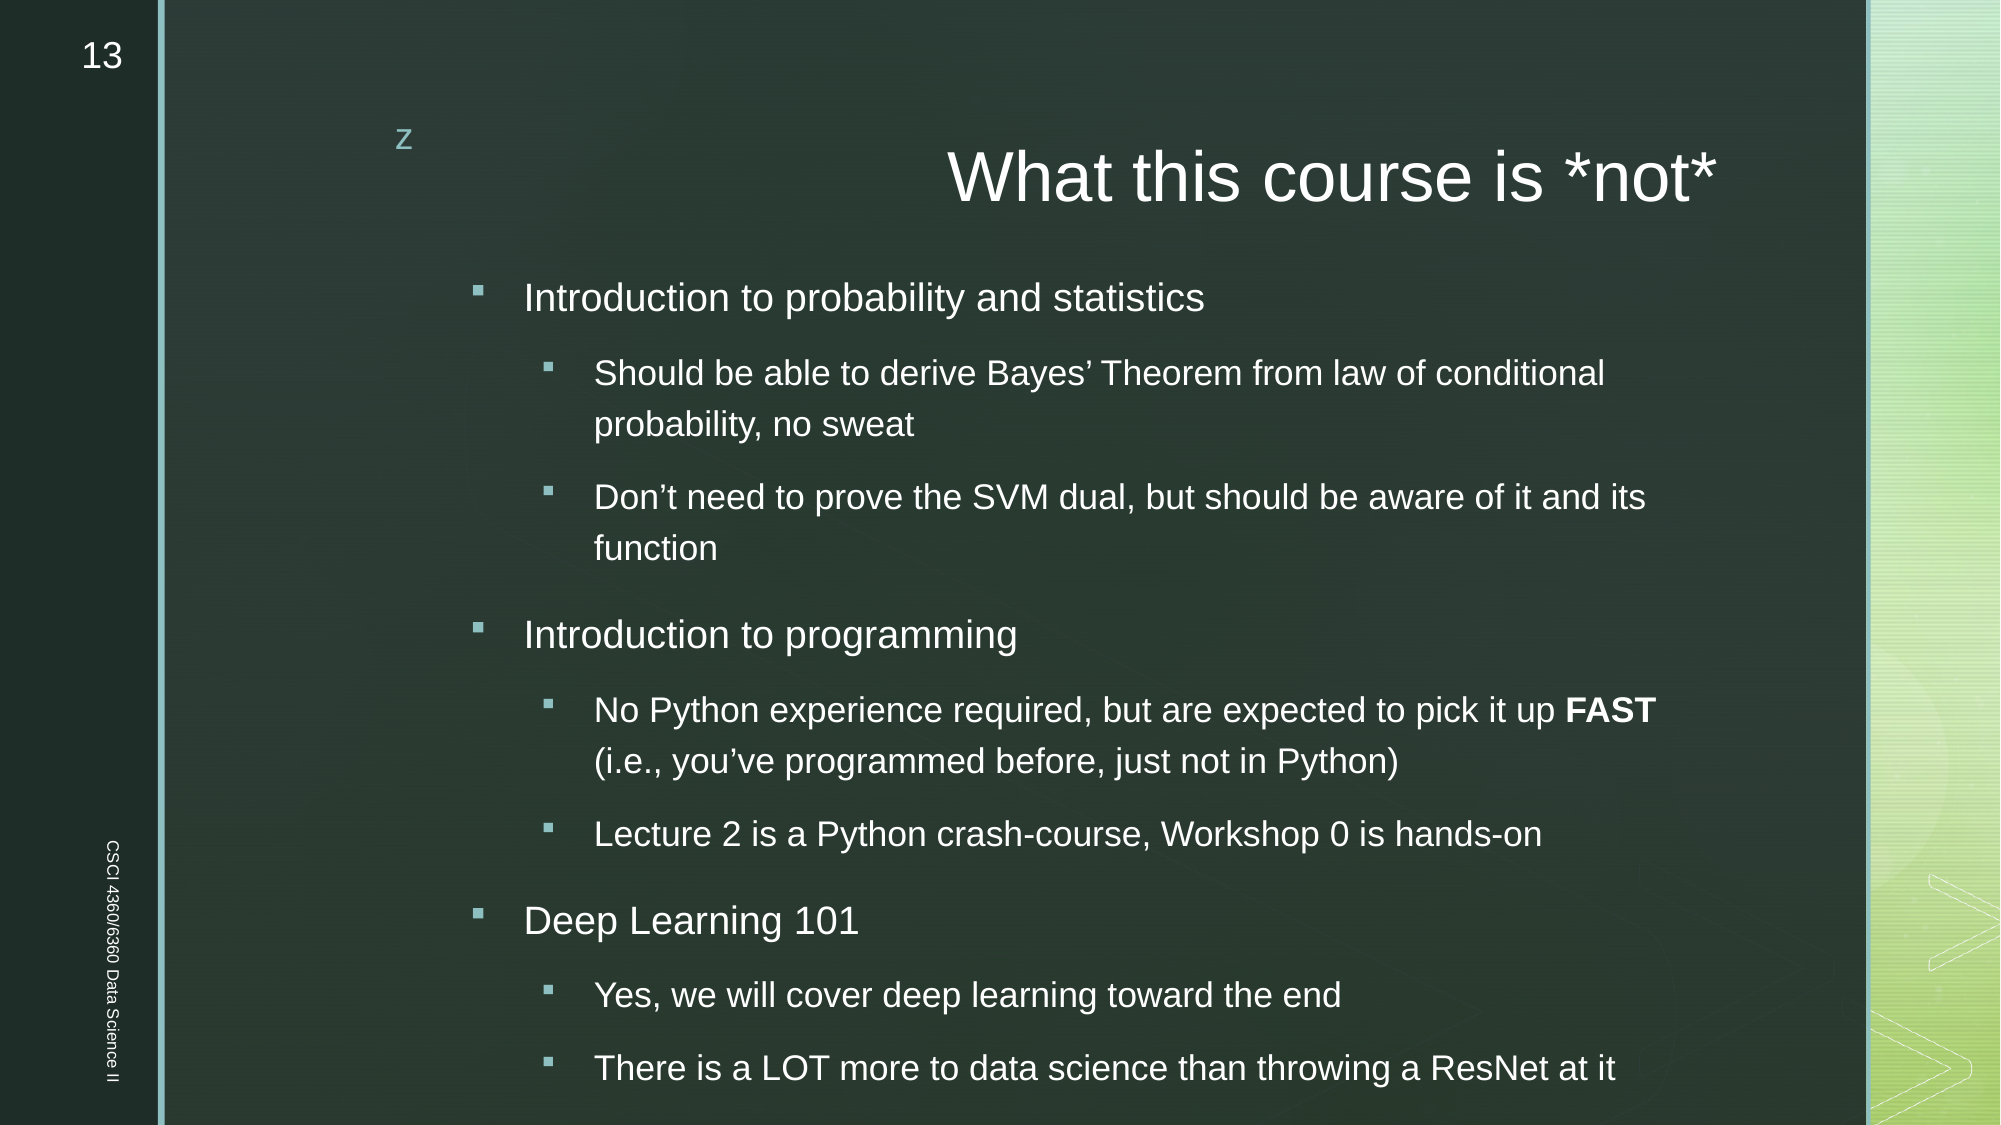

13
# What this course is *not*
Introduction to probability and statistics
Should be able to derive Bayes’ Theorem from law of conditional probability, no sweat
Don’t need to prove the SVM dual, but should be aware of it and its function
Introduction to programming
No Python experience required, but are expected to pick it up FAST (i.e., you’ve programmed before, just not in Python)
Lecture 2 is a Python crash-course, Workshop 0 is hands-on
Deep Learning 101
Yes, we will cover deep learning toward the end
There is a LOT more to data science than throwing a ResNet at it
CSCI 4360/6360 Data Science II